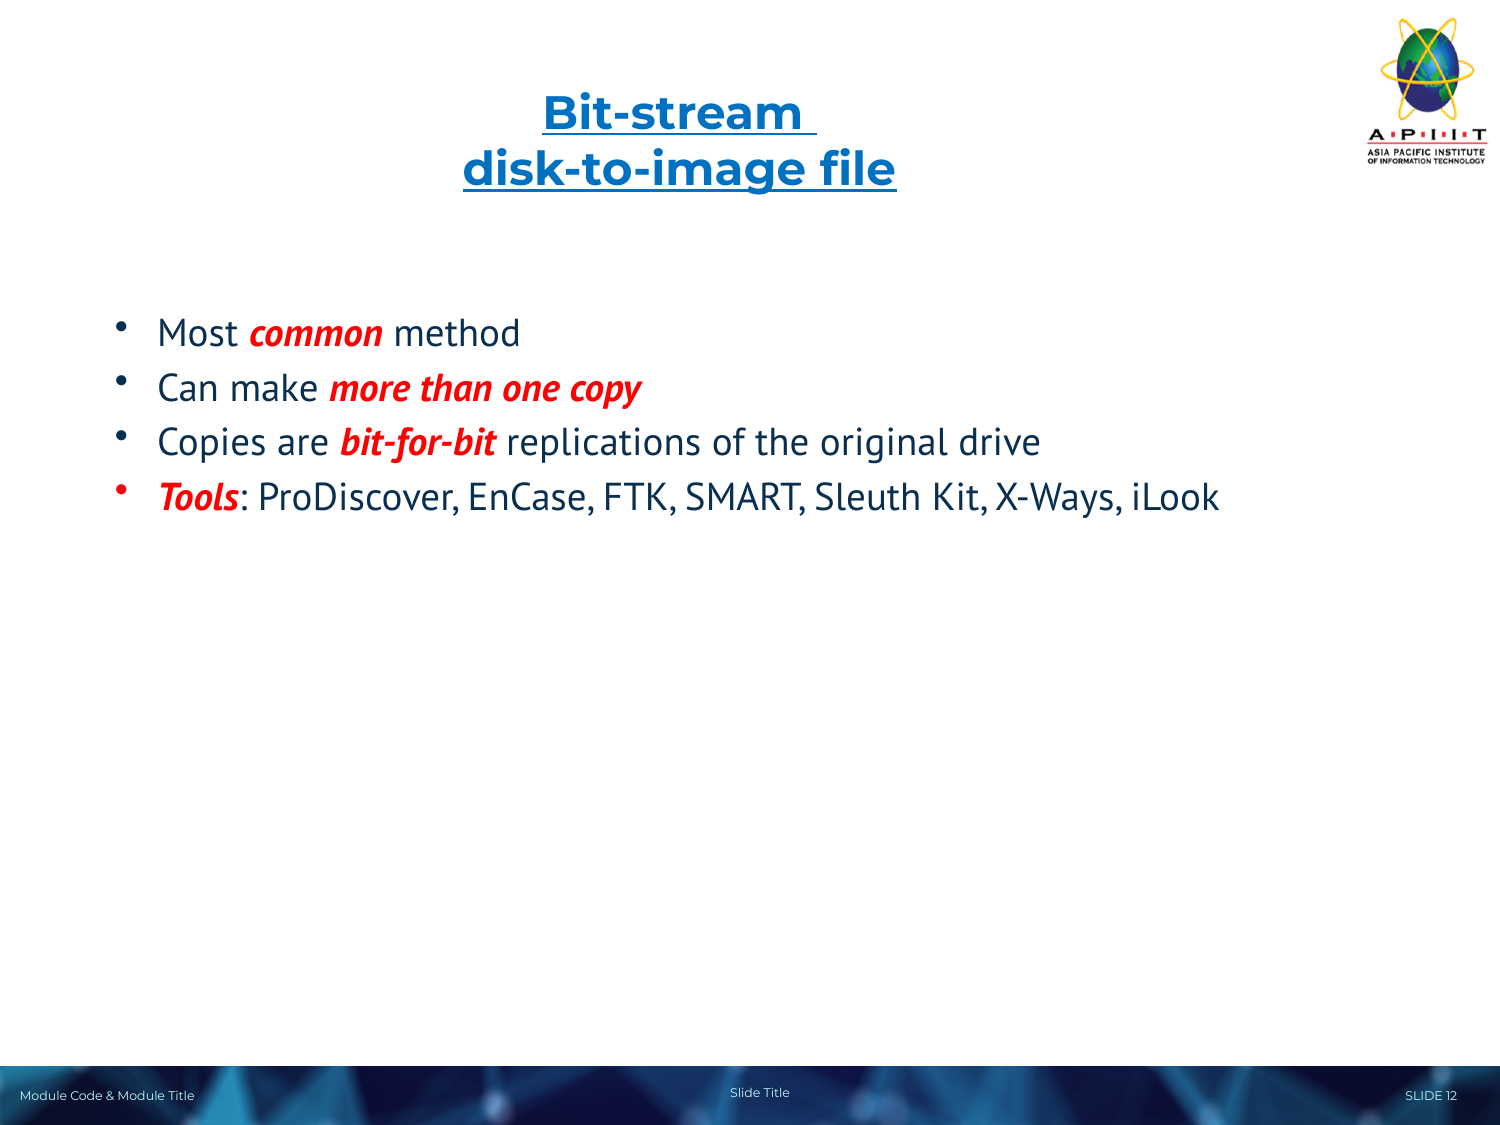

# Bit-stream disk-to-image file
Most common method
Can make more than one copy
Copies are bit-for-bit replications of the original drive
Tools: ProDiscover, EnCase, FTK, SMART, Sleuth Kit, X-Ways, iLook